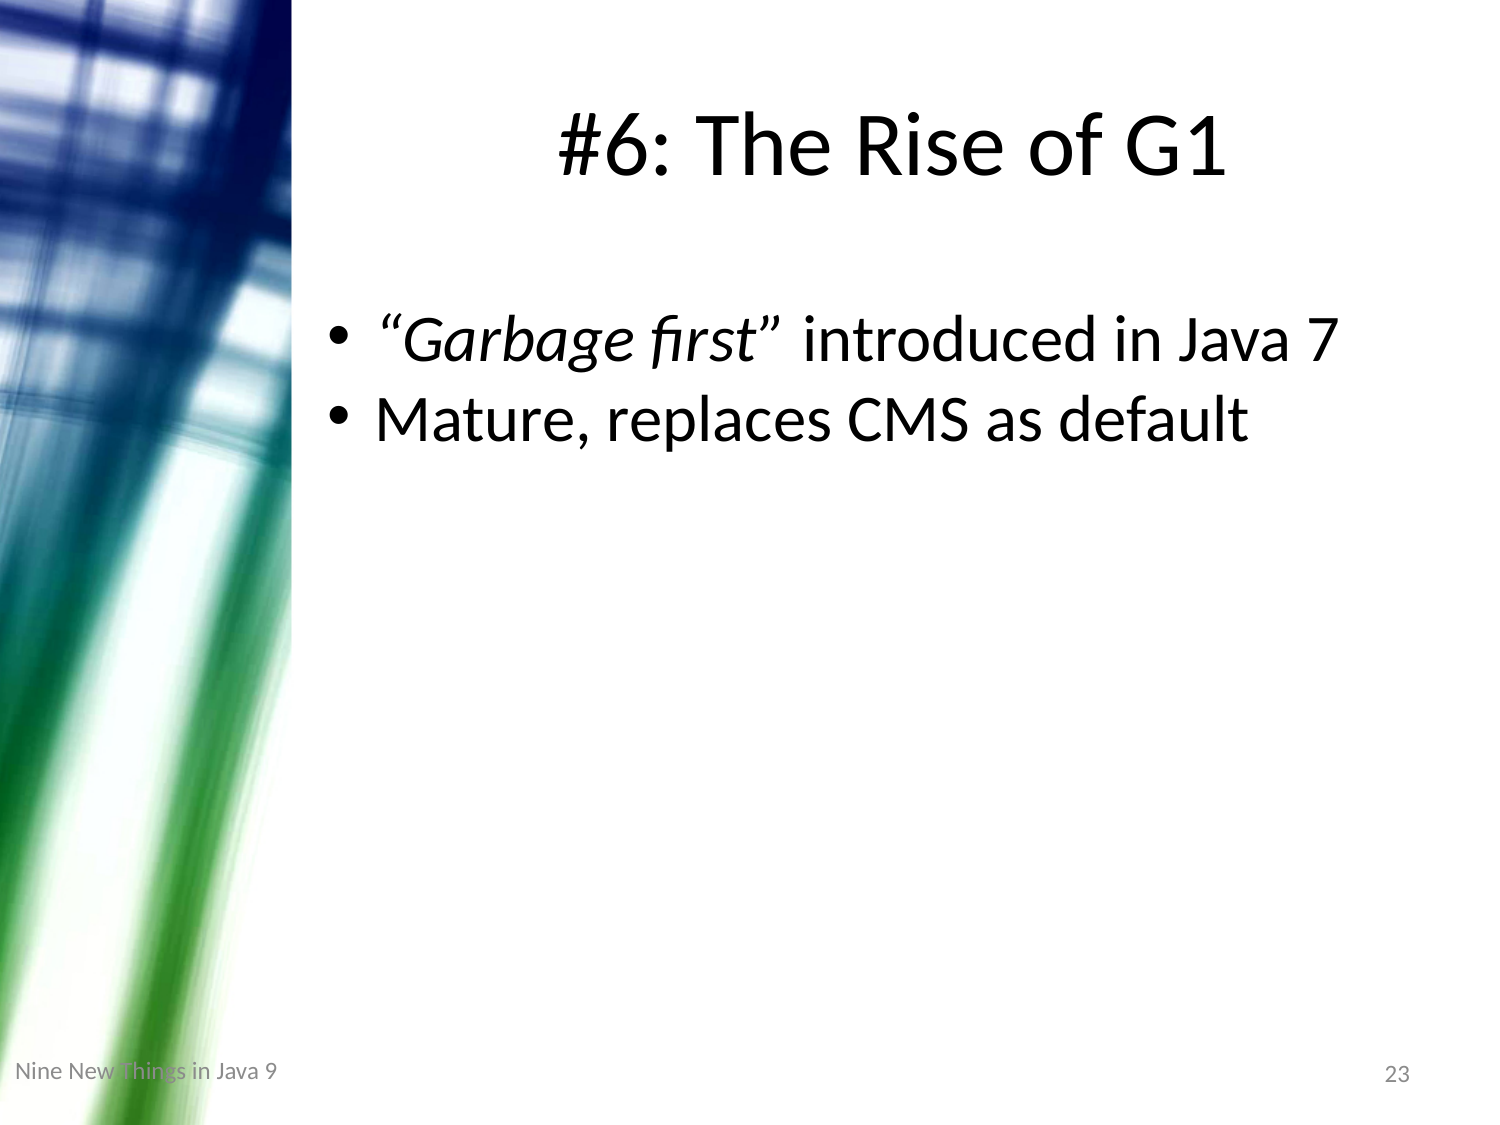

# #6: The Rise of G1
“Garbage first” introduced in Java 7
Mature, replaces CMS as default

Nine New Things in Java 9
23